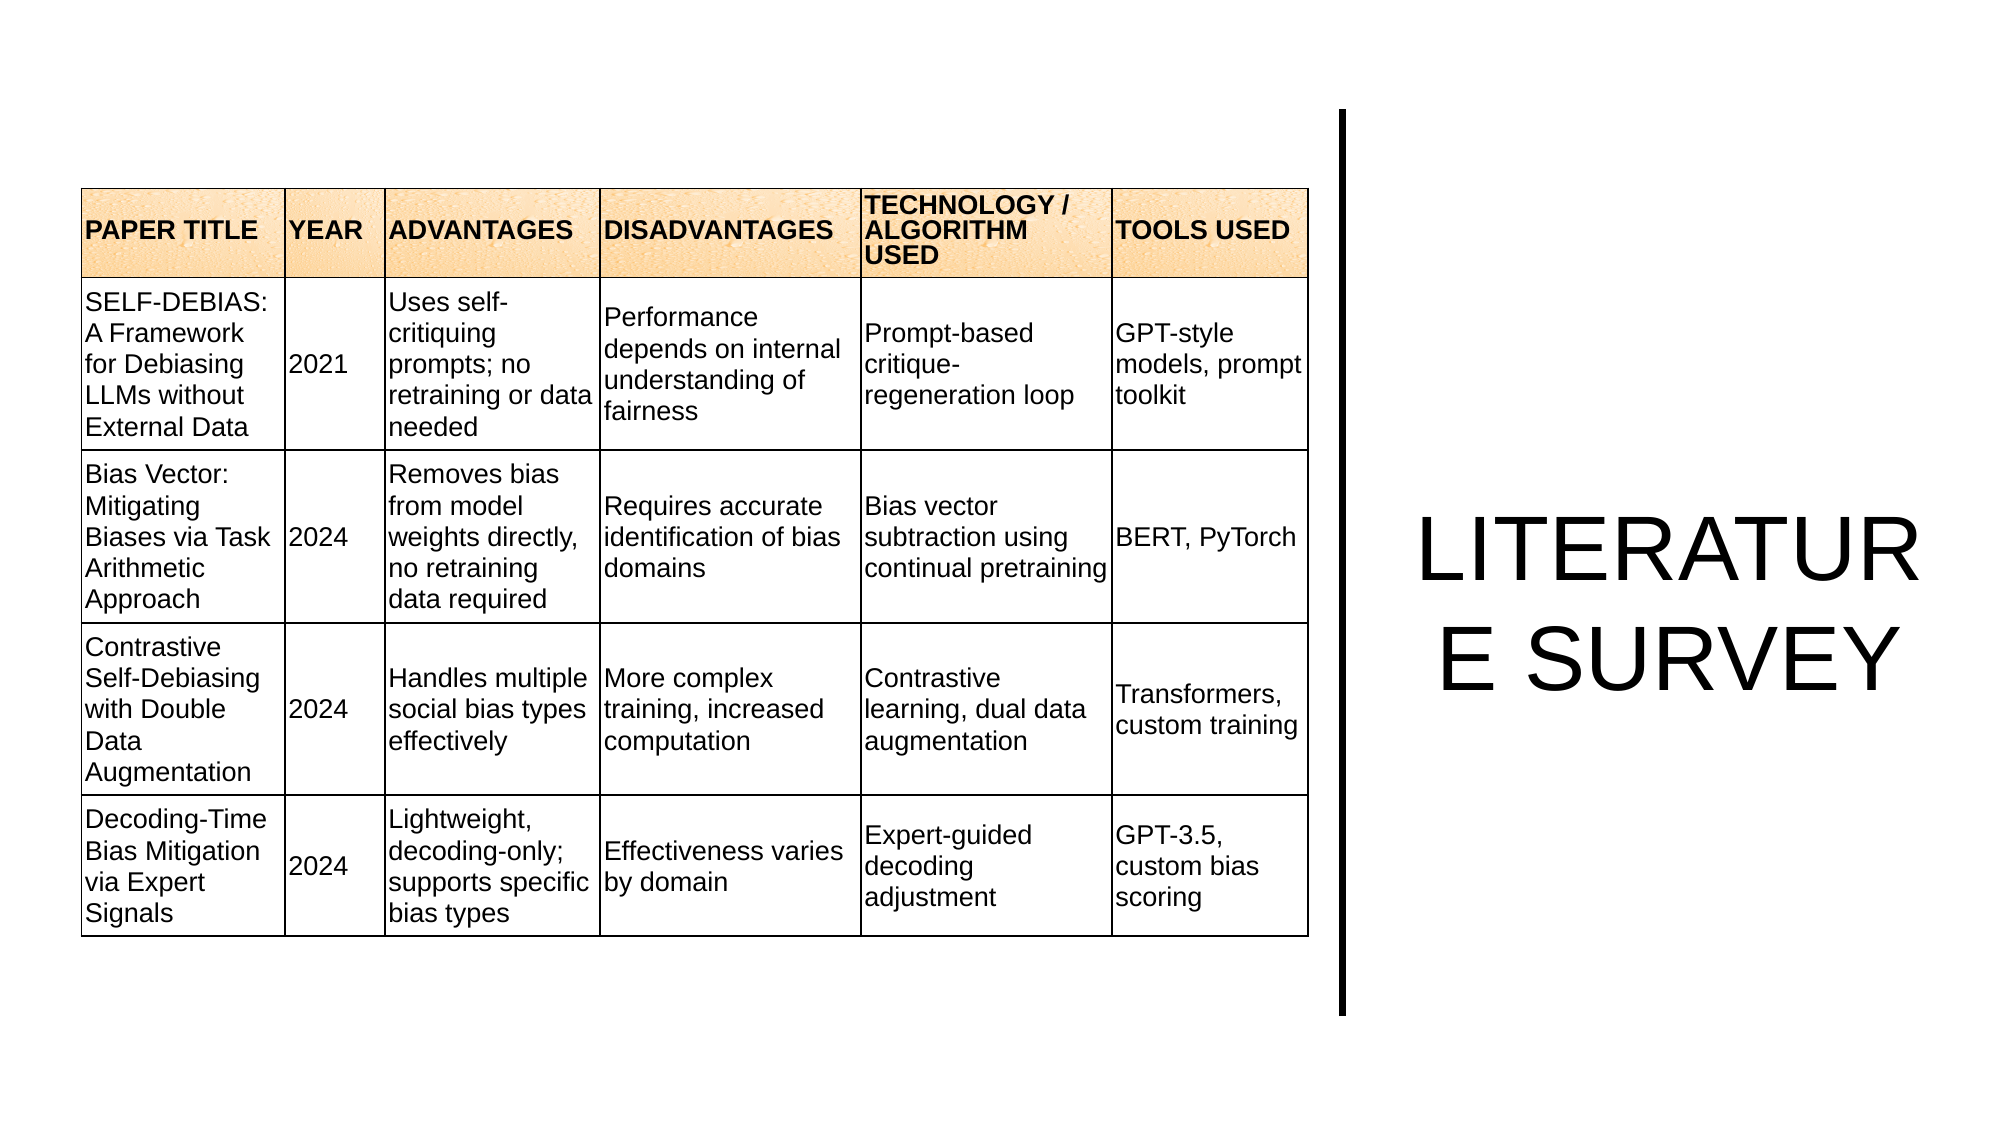

| Paper Title | Year | Advantages | Disadvantages | Technology / Algorithm Used | Tools Used |
| --- | --- | --- | --- | --- | --- |
| SELF-DEBIAS: A Framework for Debiasing LLMs without External Data | 2021 | Uses self-critiquing prompts; no retraining or data needed | Performance depends on internal understanding of fairness | Prompt-based critique-regeneration loop | GPT-style models, prompt toolkit |
| Bias Vector: Mitigating Biases via Task Arithmetic Approach | 2024 | Removes bias from model weights directly, no retraining data required | Requires accurate identification of bias domains | Bias vector subtraction using continual pretraining | BERT, PyTorch |
| Contrastive Self-Debiasing with Double Data Augmentation | 2024 | Handles multiple social bias types effectively | More complex training, increased computation | Contrastive learning, dual data augmentation | Transformers, custom training |
| Decoding-Time Bias Mitigation via Expert Signals | 2024 | Lightweight, decoding-only; supports specific bias types | Effectiveness varies by domain | Expert-guided decoding adjustment | GPT-3.5, custom bias scoring |
# Literature survey